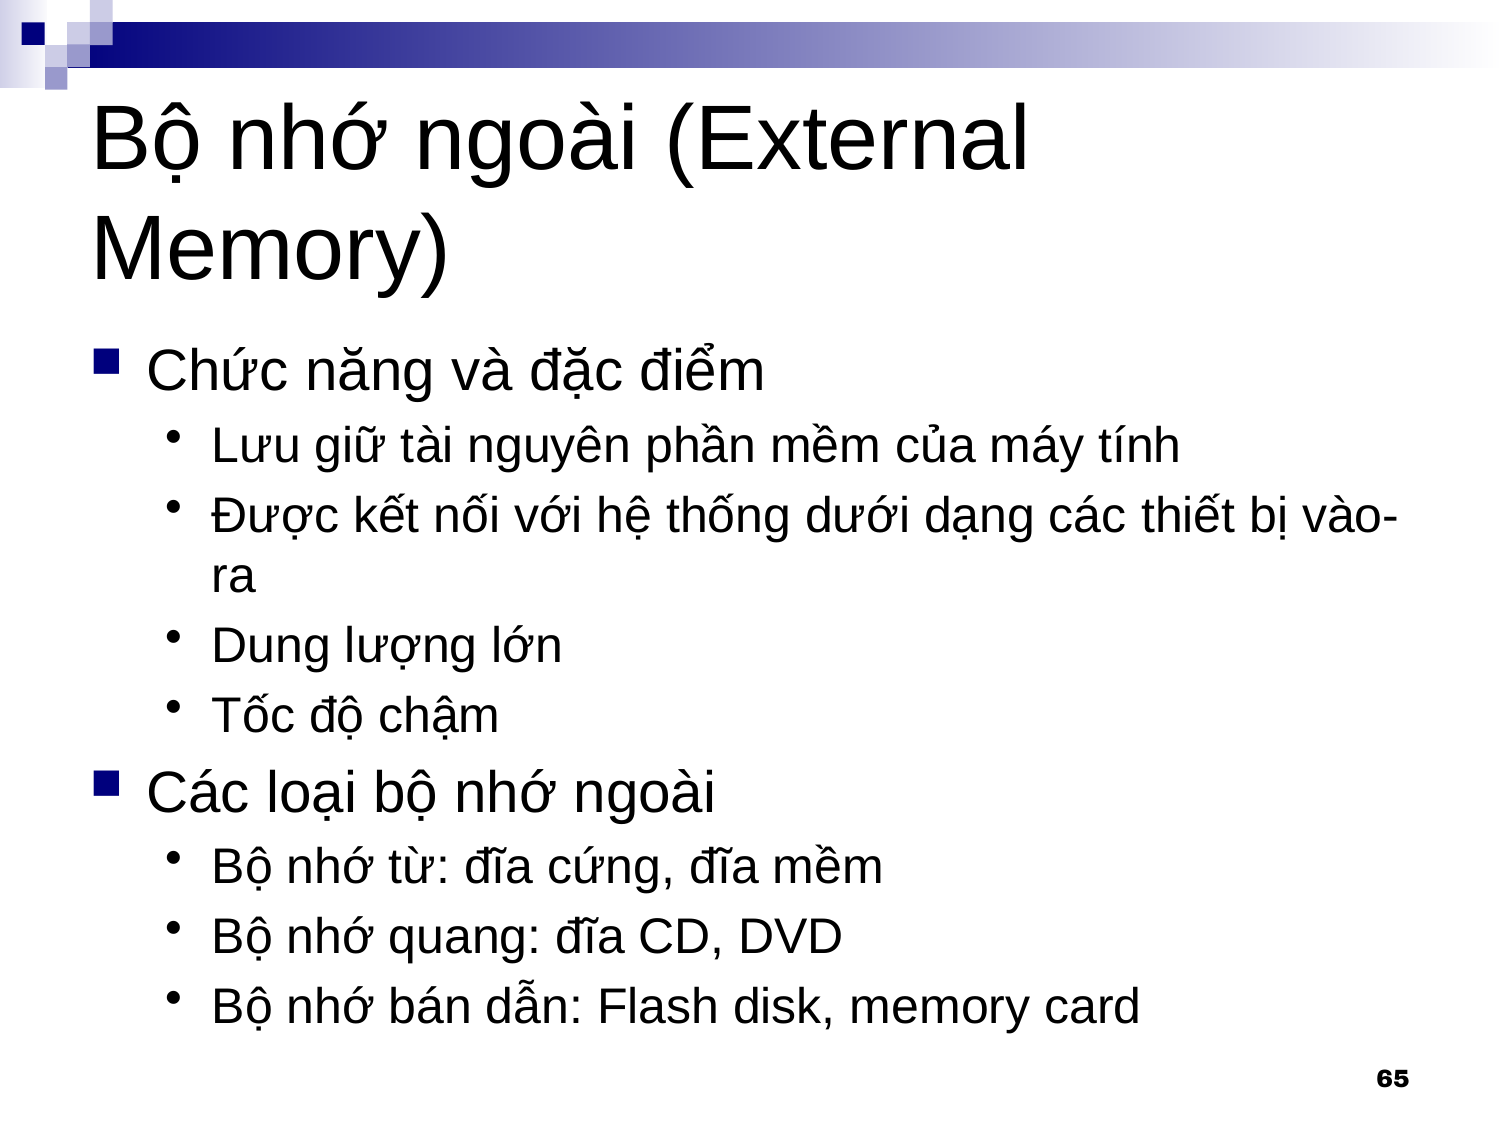

# Bộ nhớ ngoài (External Memory)
Chức năng và đặc điểm
Lưu giữ tài nguyên phần mềm của máy tính
Được kết nối với hệ thống dưới dạng các thiết bị vào-ra
Dung lượng lớn
Tốc độ chậm
Các loại bộ nhớ ngoài
Bộ nhớ từ: đĩa cứng, đĩa mềm
Bộ nhớ quang: đĩa CD, DVD
Bộ nhớ bán dẫn: Flash disk, memory card
65